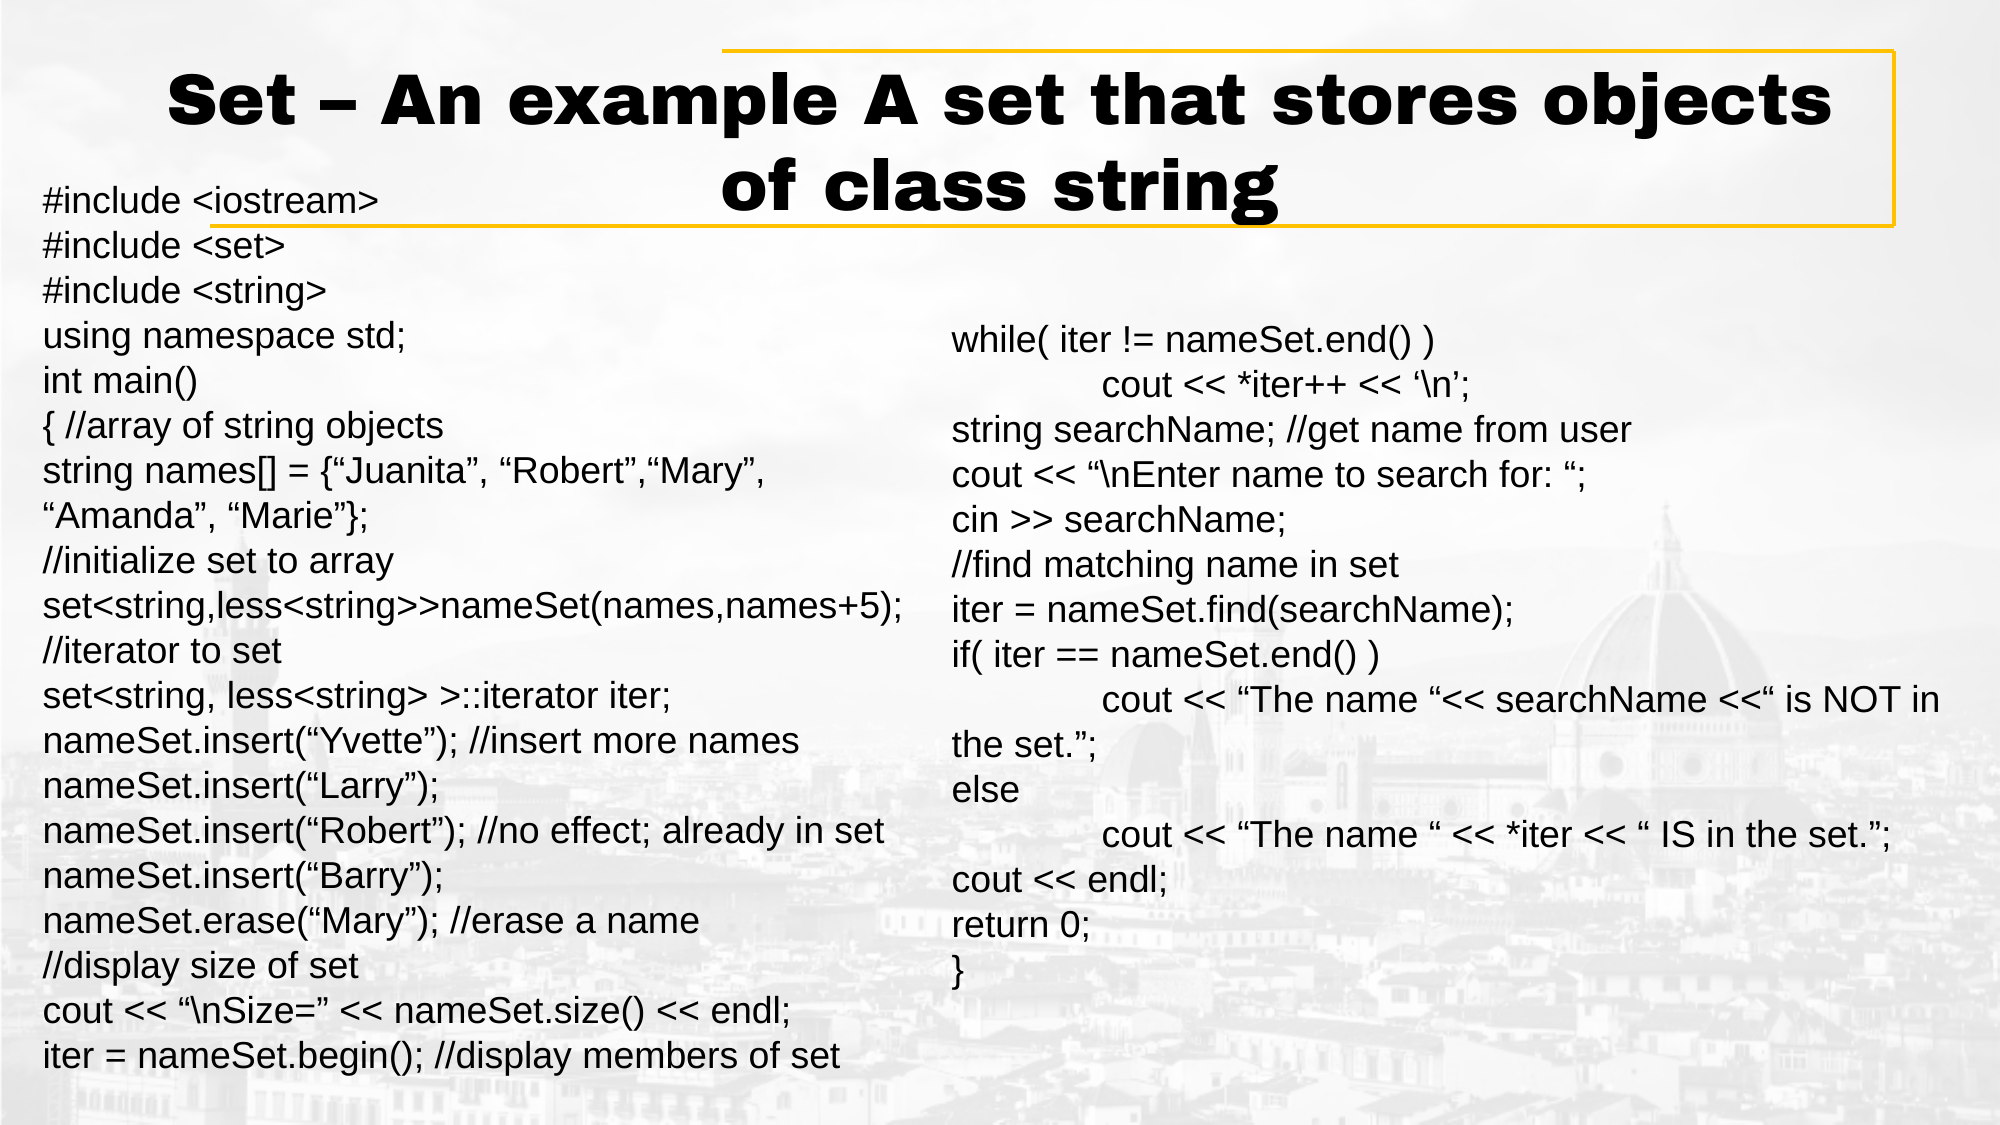

# Set – An example A set that stores objects of class string
#include <iostream>
#include <set>
#include <string>
using namespace std;
int main()
{ //array of string objects
string names[] = {“Juanita”, “Robert”,“Mary”, “Amanda”, “Marie”};
//initialize set to array
set<string,less<string>>nameSet(names,names+5);
//iterator to set
set<string, less<string> >::iterator iter;
nameSet.insert(“Yvette”); //insert more names
nameSet.insert(“Larry”);
nameSet.insert(“Robert”); //no effect; already in set nameSet.insert(“Barry”);
nameSet.erase(“Mary”); //erase a name
//display size of set
cout << “\nSize=” << nameSet.size() << endl;
iter = nameSet.begin(); //display members of set
while( iter != nameSet.end() )
	cout << *iter++ << ‘\n’;
string searchName; //get name from user
cout << “\nEnter name to search for: “;
cin >> searchName;
//find matching name in set
iter = nameSet.find(searchName);
if( iter == nameSet.end() )
	cout << “The name “<< searchName <<“ is NOT in the set.”;
else
	cout << “The name “ << *iter << “ IS in the set.”;
cout << endl;
return 0;
}